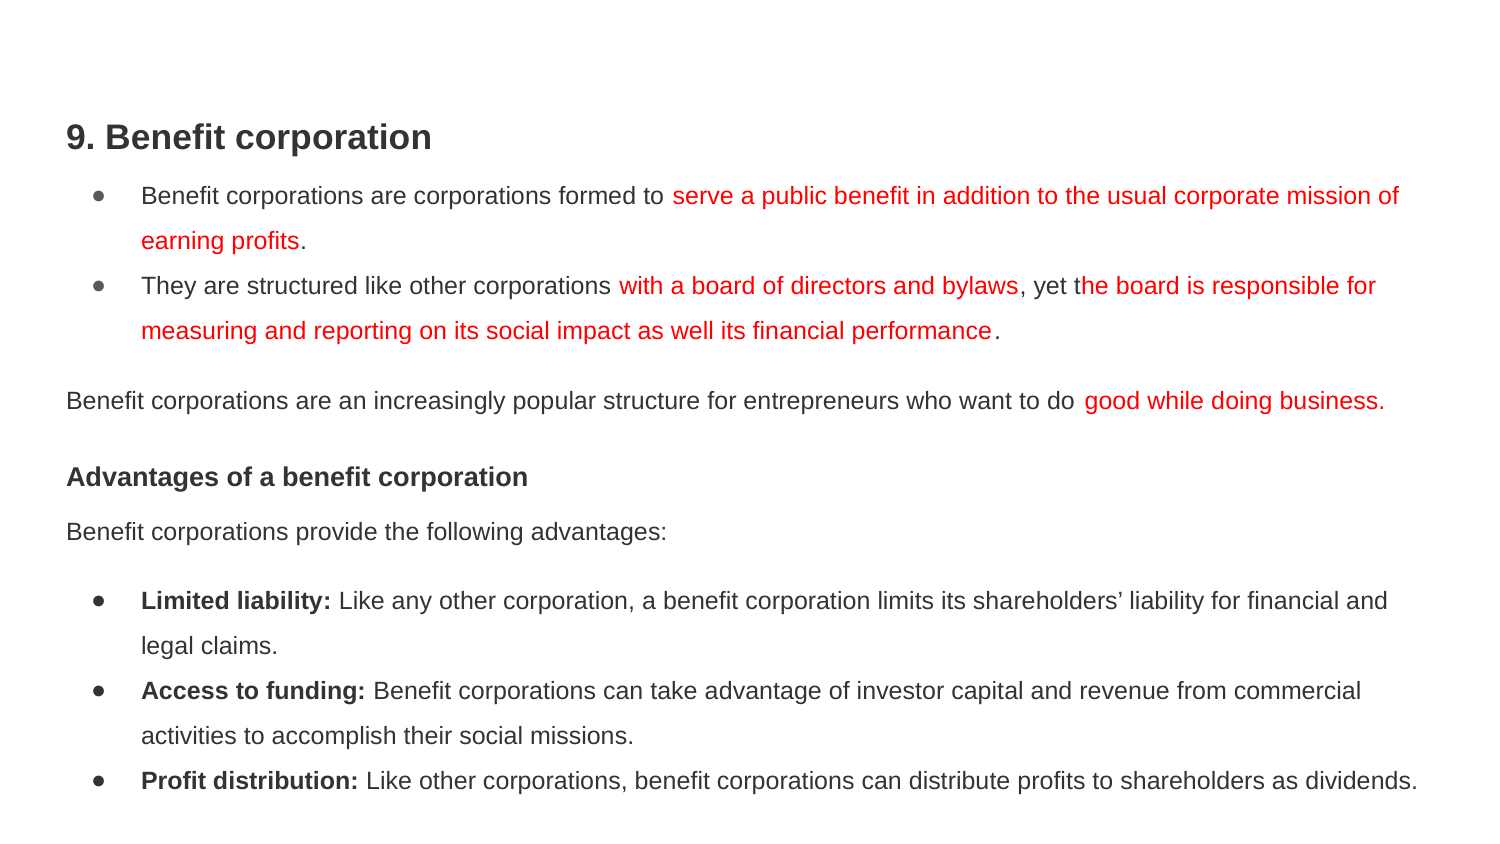

9. Benefit corporation
Benefit corporations are corporations formed to serve a public benefit in addition to the usual corporate mission of earning profits.
They are structured like other corporations with a board of directors and bylaws, yet the board is responsible for measuring and reporting on its social impact as well its financial performance.
Benefit corporations are an increasingly popular structure for entrepreneurs who want to do good while doing business.
Advantages of a benefit corporation
Benefit corporations provide the following advantages:
Limited liability: Like any other corporation, a benefit corporation limits its shareholders’ liability for financial and legal claims.
Access to funding: Benefit corporations can take advantage of investor capital and revenue from commercial activities to accomplish their social missions.
Profit distribution: Like other corporations, benefit corporations can distribute profits to shareholders as dividends.